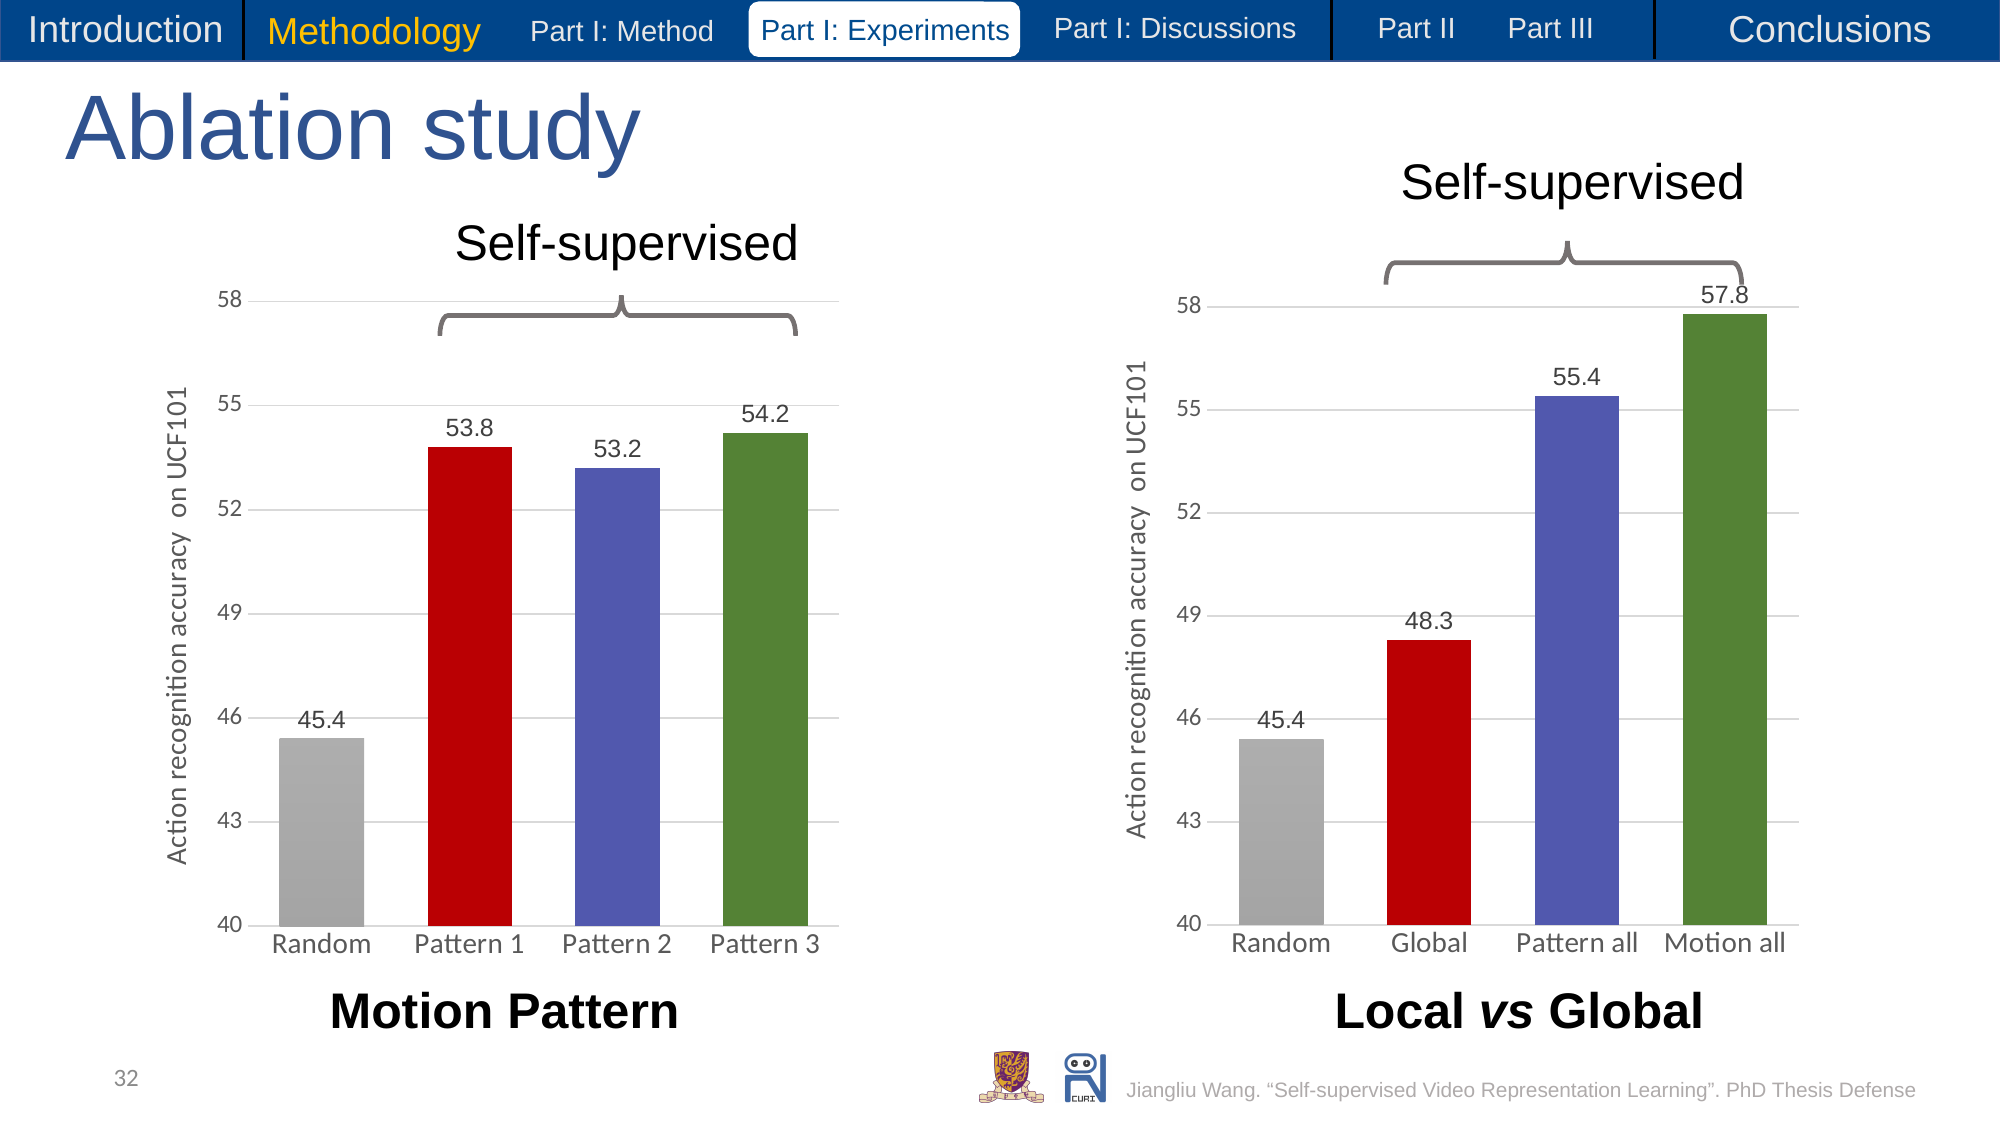

Introduction
Conclusions

Methodology
Part I: Discussions
Part II
Part III

Part I: Experiments
Part I: Method
# Ablation study

Self-supervised

### Chart

| Category | UCF101 acc |
|---|---|
| Random | 45.4 |
| Global | 48.3 |
| Pattern all | 55.4 |
| Motion all | 57.8 |
Self-supervised

### Chart

| Category | UCF101 acc |
|---|---|
| Random | 45.4 |
| Pattern 1 | 53.8 |
| Pattern 2 | 53.2 |
| Pattern 3 | 54.2 |
Local vs Global
Motion Pattern
32